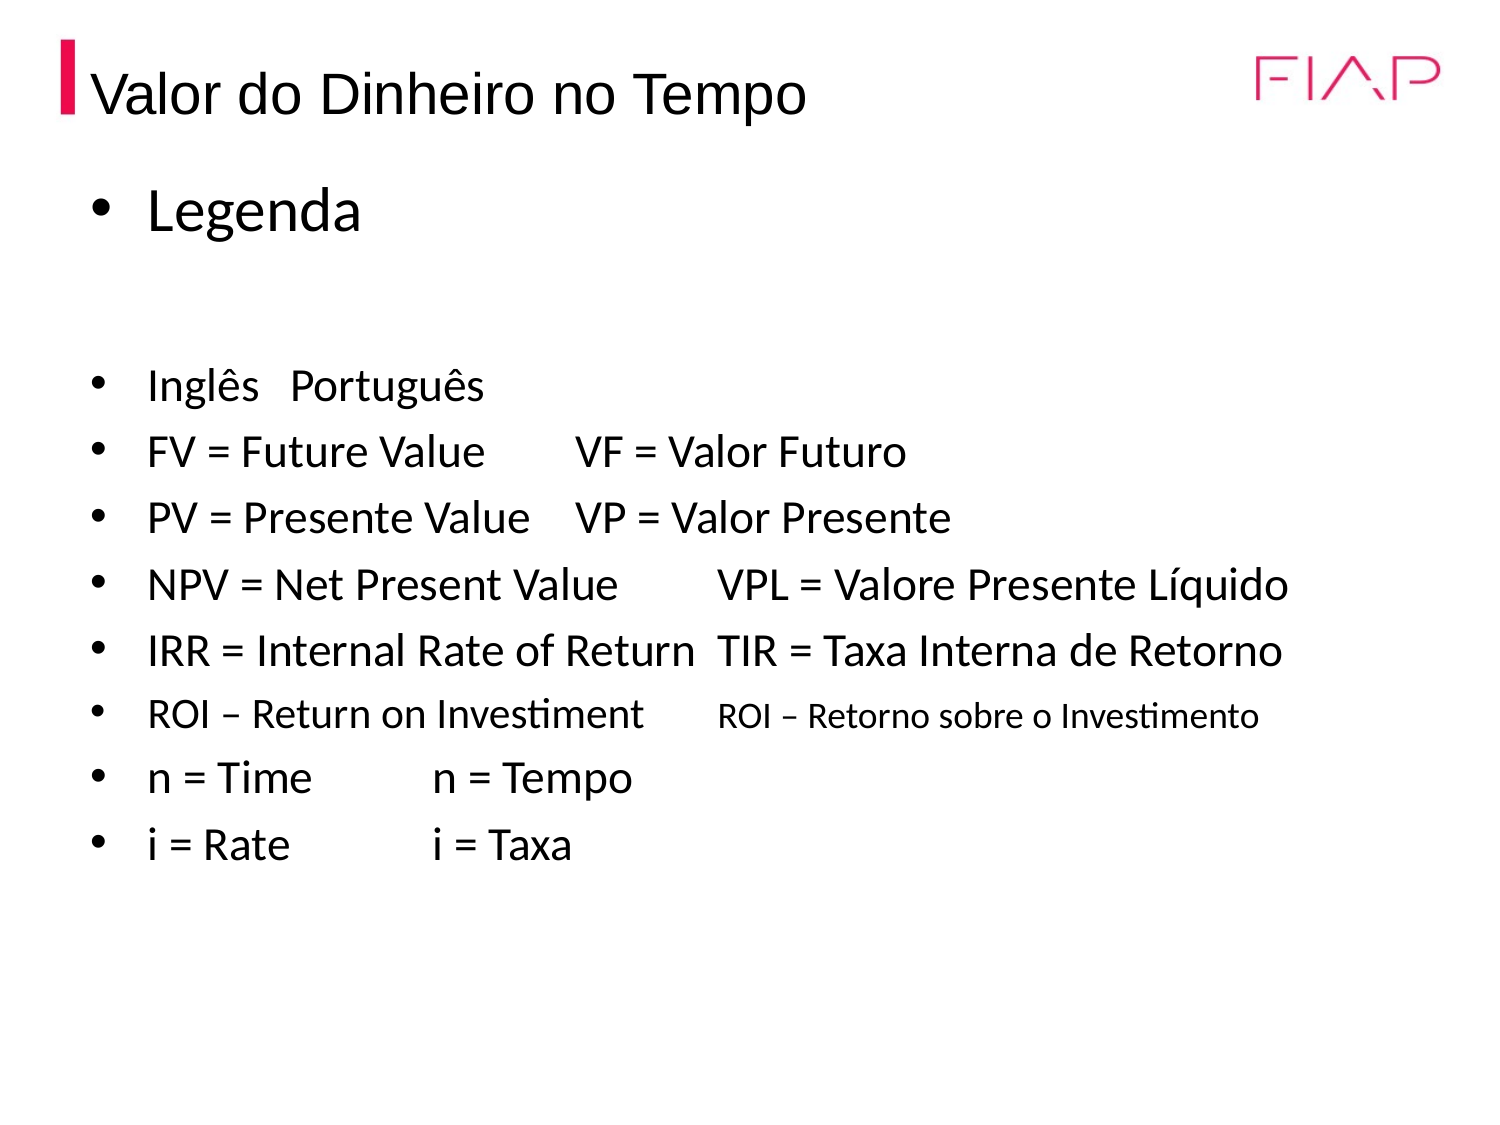

# Valor do Dinheiro no Tempo
Legenda

Inglês				Português
FV = Future Value 			VF = Valor Futuro
PV = Presente Value			VP = Valor Presente
NPV = Net Present Value		VPL = Valore Presente Líquido
IRR = Internal Rate of Return		TIR = Taxa Interna de Retorno
ROI – Return on Investiment		ROI – Retorno sobre o Investimento
n = Time				n = Tempo
i = Rate				i = Taxa